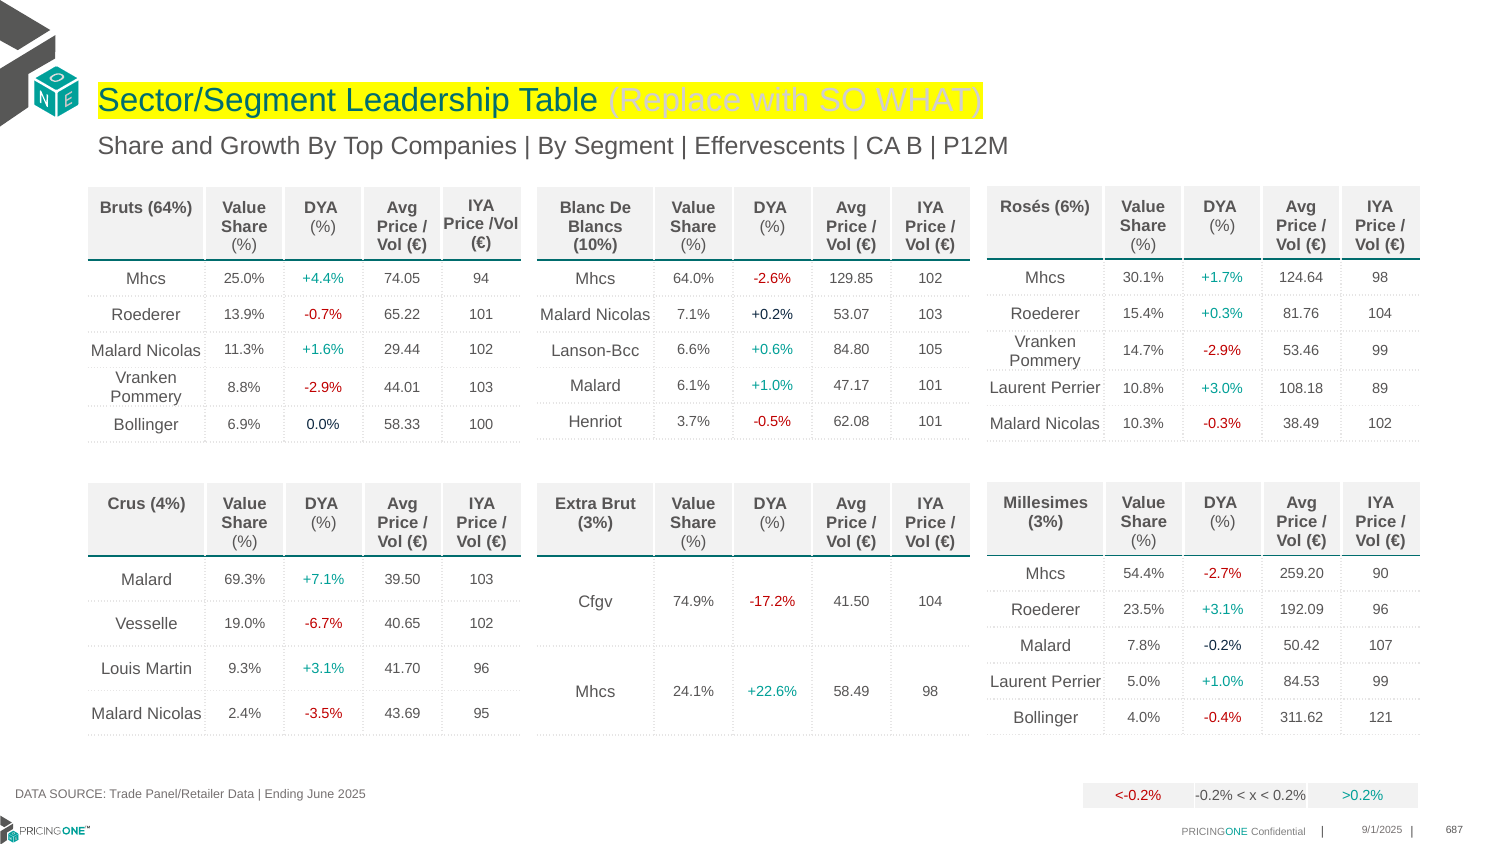

# Sector/Segment Leadership Table (Replace with SO WHAT)
Share and Growth By Top Companies | By Segment | Effervescents | CA B | P12M
| Rosés (6%) | Value Share (%) | DYA (%) | Avg Price /Vol (€) | IYA Price /Vol (€) |
| --- | --- | --- | --- | --- |
| Mhcs | 30.1% | +1.7% | 124.64 | 98 |
| Roederer | 15.4% | +0.3% | 81.76 | 104 |
| Vranken Pommery | 14.7% | -2.9% | 53.46 | 99 |
| Laurent Perrier | 10.8% | +3.0% | 108.18 | 89 |
| Malard Nicolas | 10.3% | -0.3% | 38.49 | 102 |
| Bruts (64%) | Value Share (%) | DYA (%) | Avg Price /Vol (€) | IYA Price /Vol (€) |
| --- | --- | --- | --- | --- |
| Mhcs | 25.0% | +4.4% | 74.05 | 94 |
| Roederer | 13.9% | -0.7% | 65.22 | 101 |
| Malard Nicolas | 11.3% | +1.6% | 29.44 | 102 |
| Vranken Pommery | 8.8% | -2.9% | 44.01 | 103 |
| Bollinger | 6.9% | 0.0% | 58.33 | 100 |
| Blanc De Blancs (10%) | Value Share (%) | DYA (%) | Avg Price /Vol (€) | IYA Price /Vol (€) |
| --- | --- | --- | --- | --- |
| Mhcs | 64.0% | -2.6% | 129.85 | 102 |
| Malard Nicolas | 7.1% | +0.2% | 53.07 | 103 |
| Lanson-Bcc | 6.6% | +0.6% | 84.80 | 105 |
| Malard | 6.1% | +1.0% | 47.17 | 101 |
| Henriot | 3.7% | -0.5% | 62.08 | 101 |
| Millesimes (3%) | Value Share (%) | DYA (%) | Avg Price /Vol (€) | IYA Price /Vol (€) |
| --- | --- | --- | --- | --- |
| Mhcs | 54.4% | -2.7% | 259.20 | 90 |
| Roederer | 23.5% | +3.1% | 192.09 | 96 |
| Malard | 7.8% | -0.2% | 50.42 | 107 |
| Laurent Perrier | 5.0% | +1.0% | 84.53 | 99 |
| Bollinger | 4.0% | -0.4% | 311.62 | 121 |
| Crus (4%) | Value Share (%) | DYA (%) | Avg Price /Vol (€) | IYA Price /Vol (€) |
| --- | --- | --- | --- | --- |
| Malard | 69.3% | +7.1% | 39.50 | 103 |
| Vesselle | 19.0% | -6.7% | 40.65 | 102 |
| Louis Martin | 9.3% | +3.1% | 41.70 | 96 |
| Malard Nicolas | 2.4% | -3.5% | 43.69 | 95 |
| Extra Brut (3%) | Value Share (%) | DYA (%) | Avg Price /Vol (€) | IYA Price /Vol (€) |
| --- | --- | --- | --- | --- |
| Cfgv | 74.9% | -17.2% | 41.50 | 104 |
| Mhcs | 24.1% | +22.6% | 58.49 | 98 |
DATA SOURCE: Trade Panel/Retailer Data | Ending June 2025
| <-0.2% | -0.2% < x < 0.2% | >0.2% |
| --- | --- | --- |

9/1/2025
687